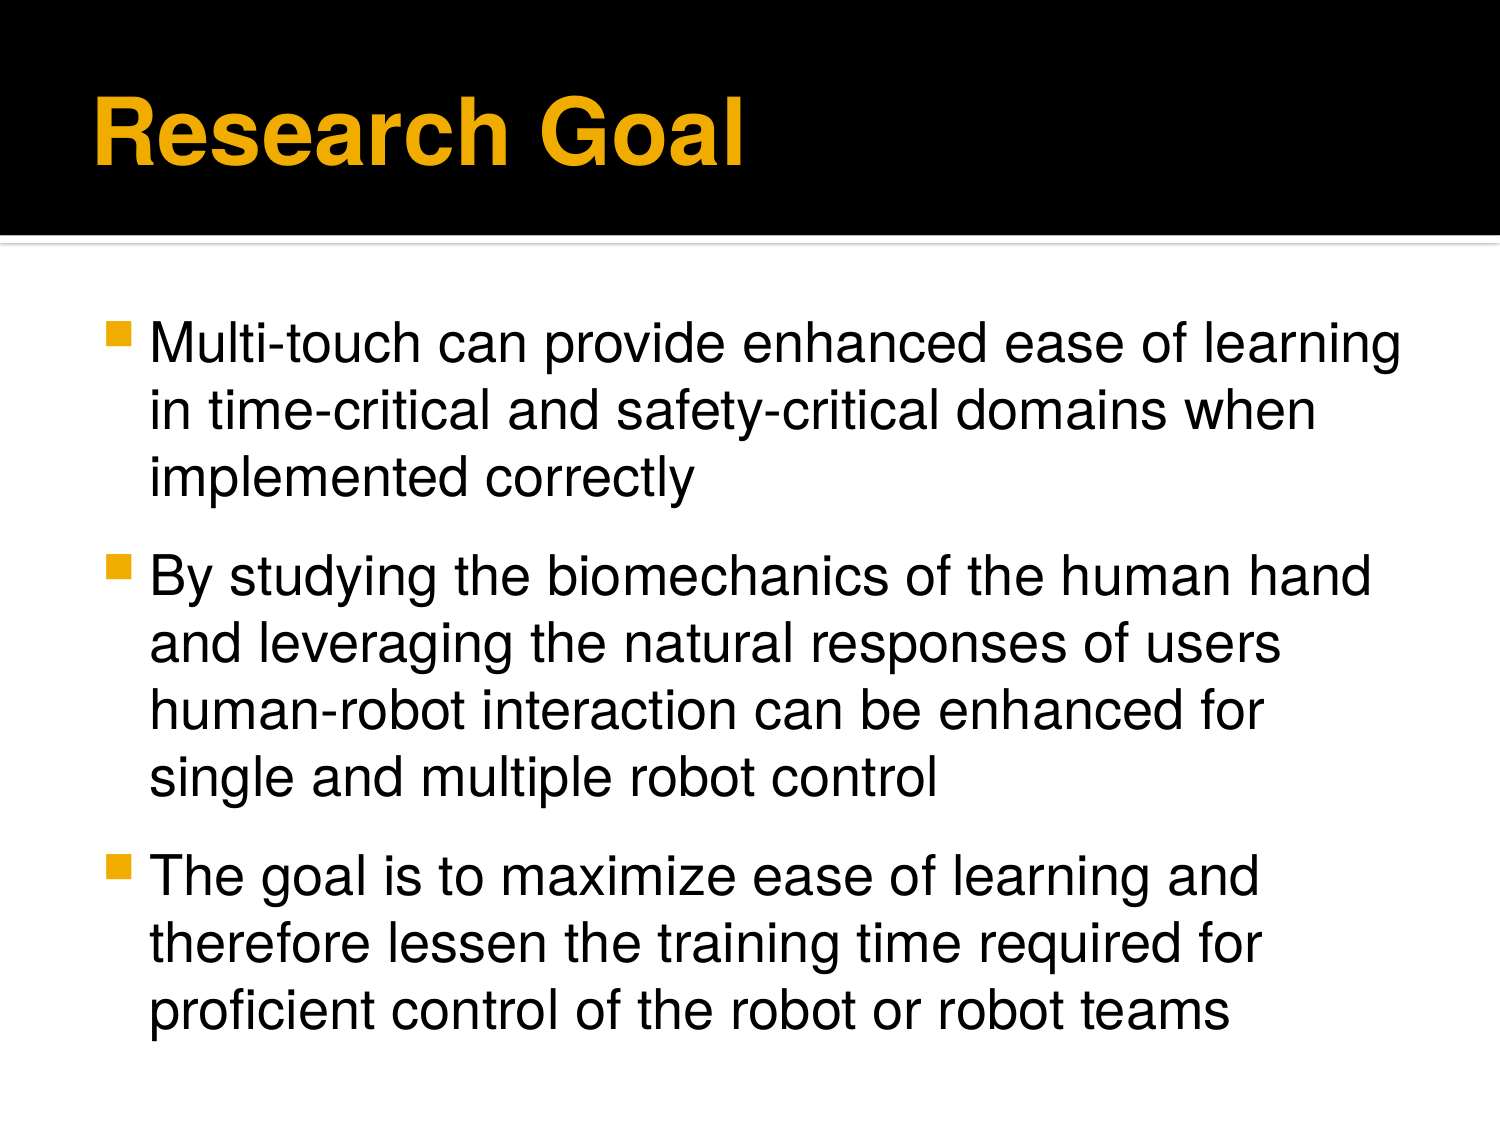

# Research Goal
Multi-touch can provide enhanced ease of learning in time-critical and safety-critical domains when implemented correctly
By studying the biomechanics of the human hand and leveraging the natural responses of users human-robot interaction can be enhanced for single and multiple robot control
The goal is to maximize ease of learning and therefore lessen the training time required for proficient control of the robot or robot teams